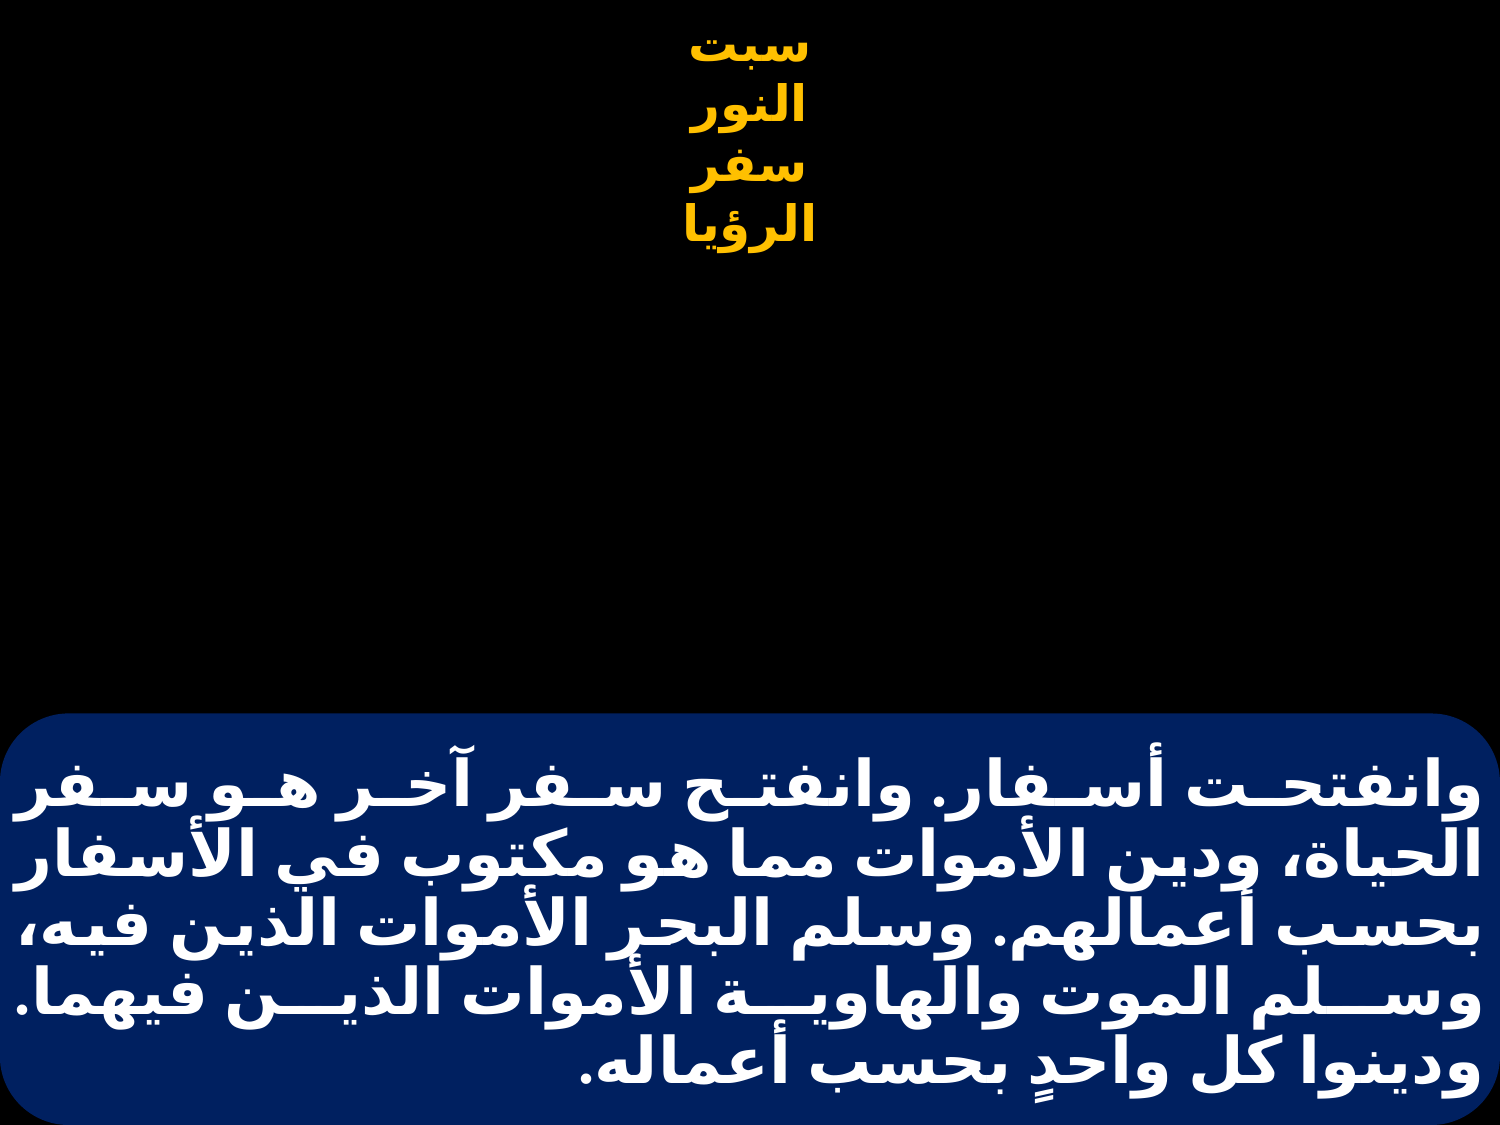

# وانفتحت أسفار. وانفتح سفر آخر هو سفر الحياة، ودين الأموات مما هو مكتوب في الأسفار بحسب أعمالهم. وسلم البحر الأموات الذين فيه، وسلم الموت والهاوية الأموات الذين فيهما. ودينوا كل واحدٍ بحسب أعماله.